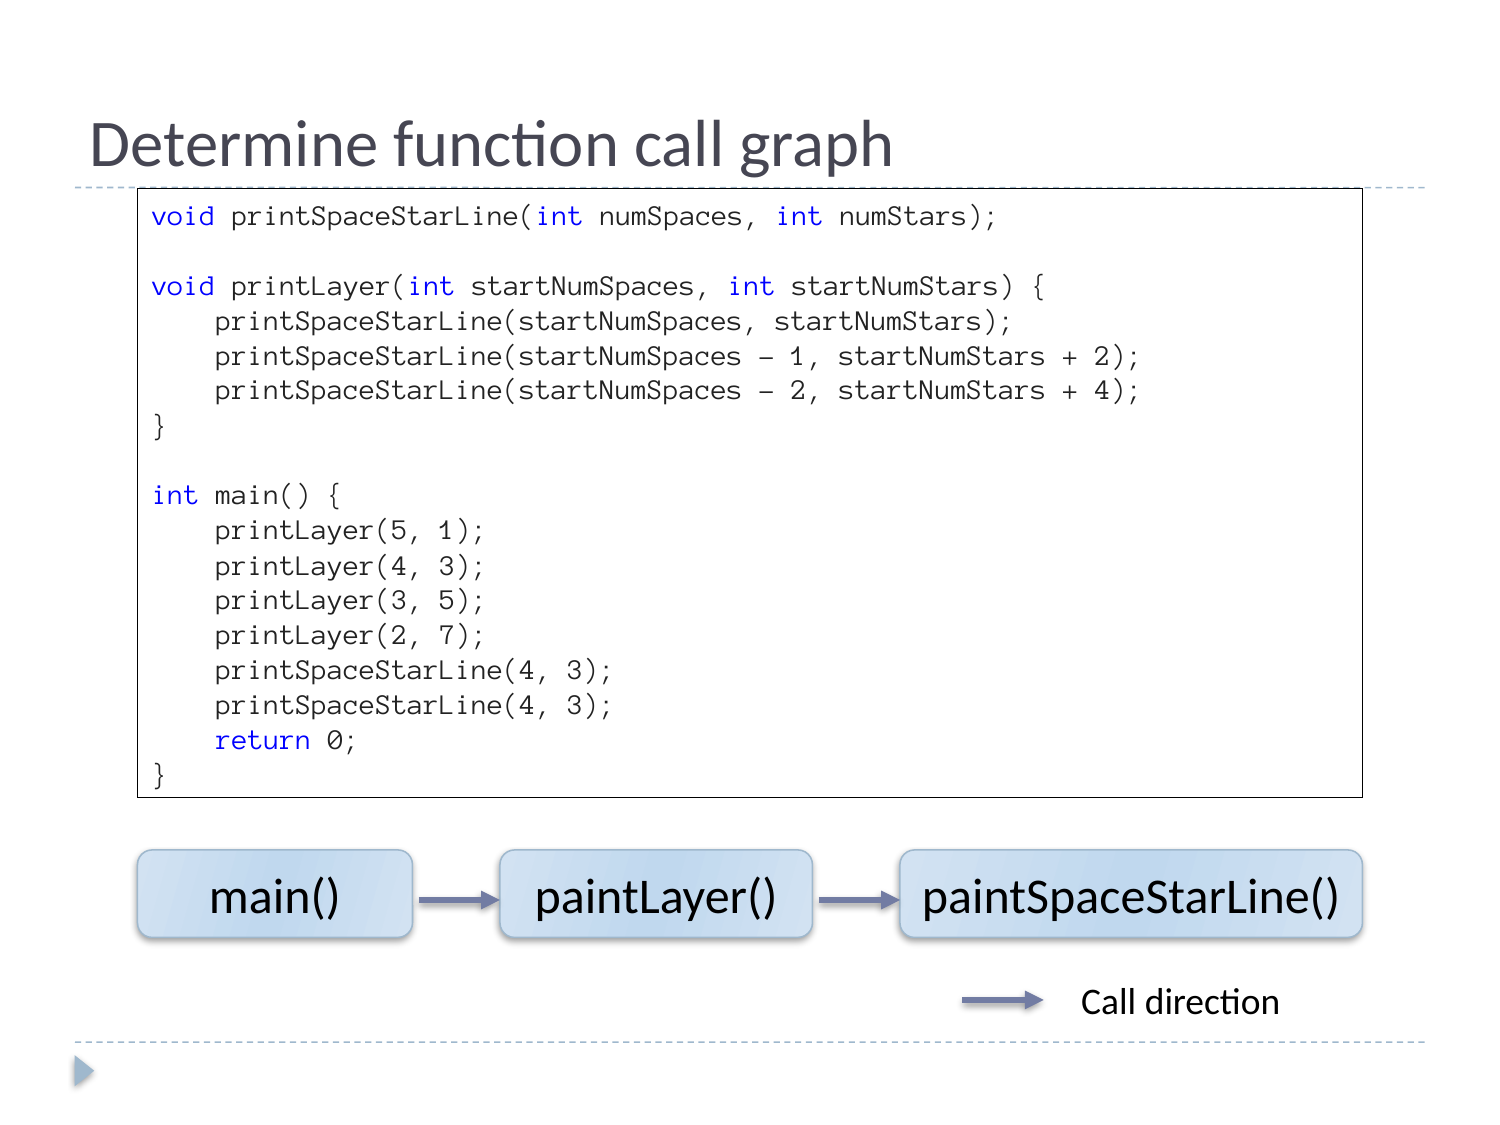

# Determine function call graph
void printSpaceStarLine(int numSpaces, int numStars);
void printLayer(int startNumSpaces, int startNumStars) {
    printSpaceStarLine(startNumSpaces, startNumStars);
    printSpaceStarLine(startNumSpaces - 1, startNumStars + 2);
    printSpaceStarLine(startNumSpaces - 2, startNumStars + 4);
}
int main() {
    printLayer(5, 1);
    printLayer(4, 3);
    printLayer(3, 5);
    printLayer(2, 7);
    printSpaceStarLine(4, 3);
    printSpaceStarLine(4, 3);
    return 0;
}
main()
paintLayer()
paintSpaceStarLine()
Call direction